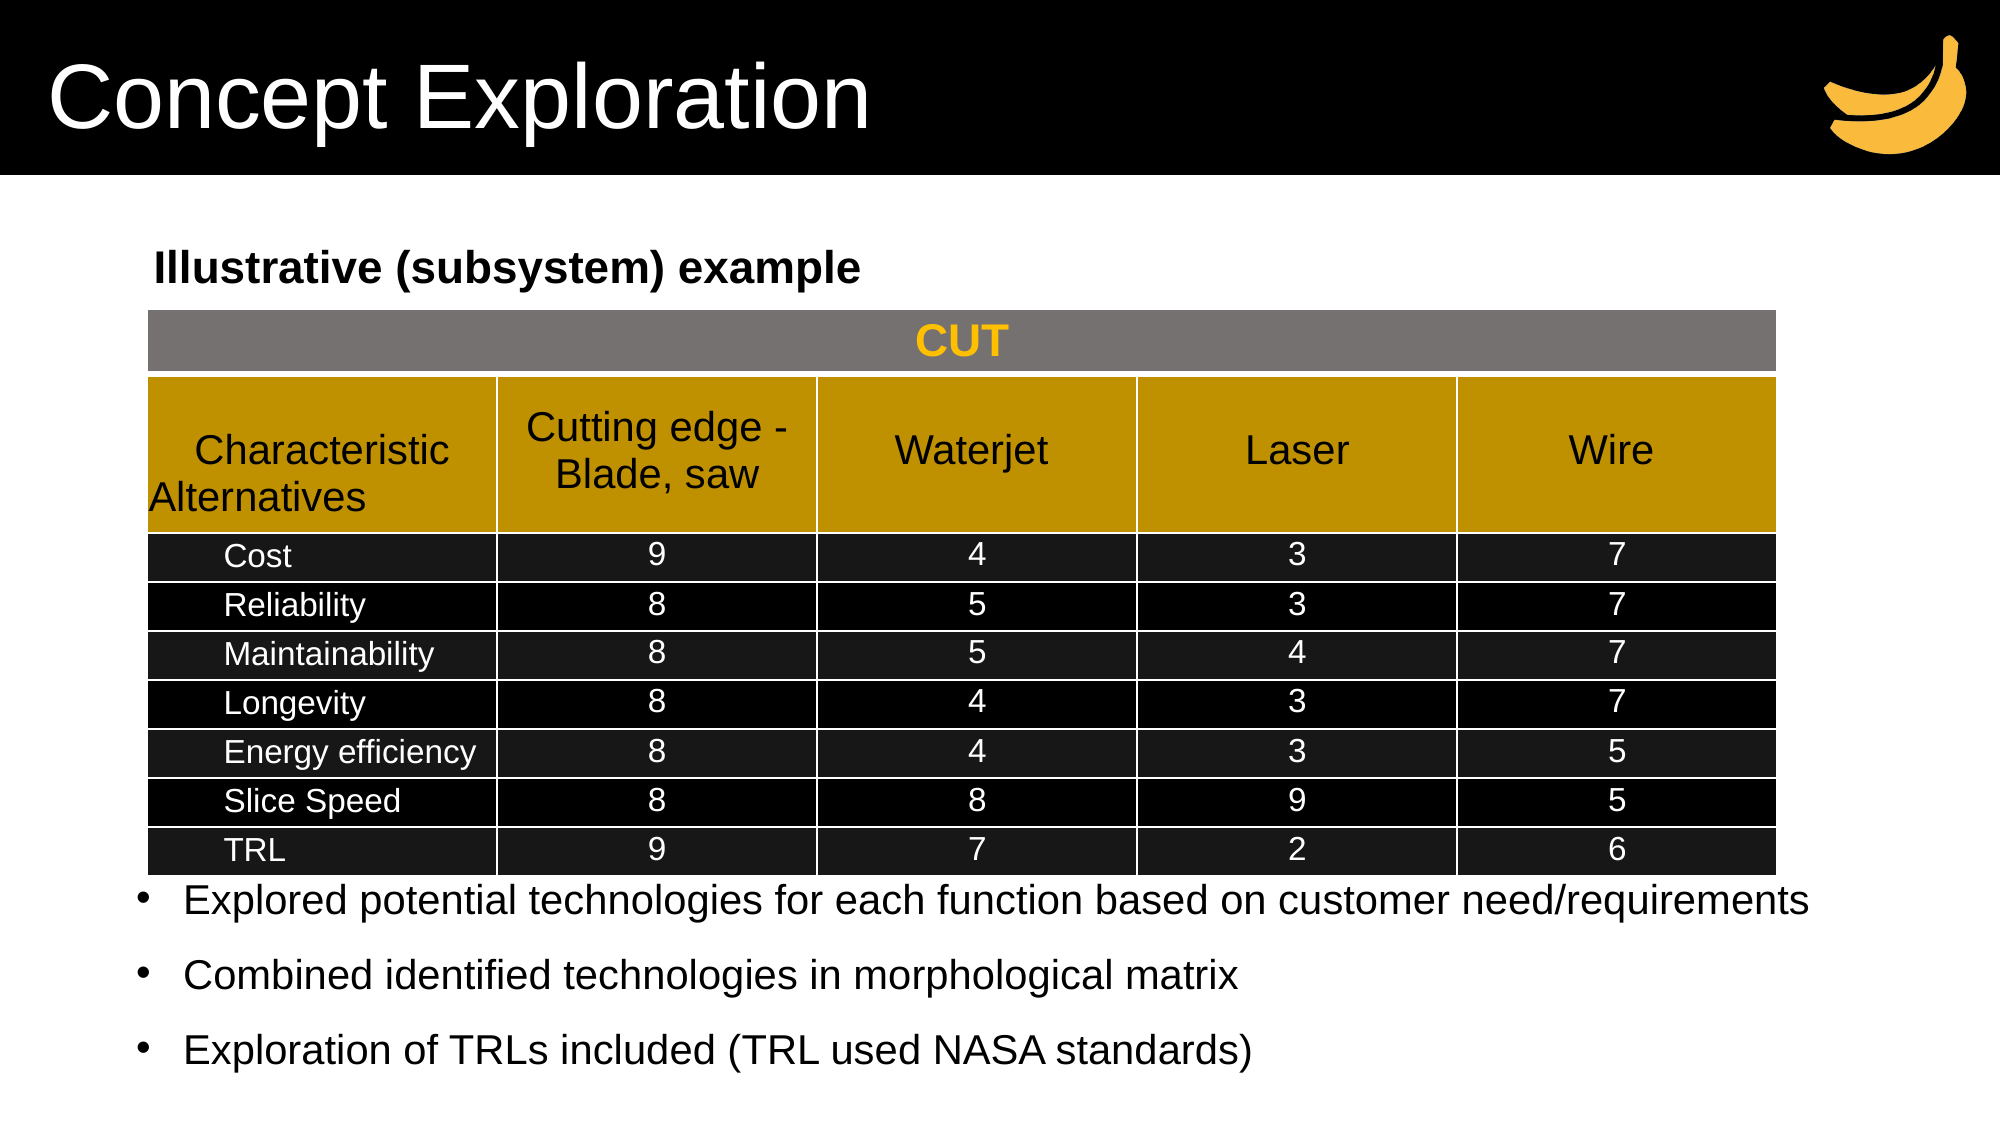

# Concept Exploration
Illustrative (subsystem) example
| CUT |  |  |  |  |
| --- | --- | --- | --- | --- |
| Characteristic Alternatives | Cutting edge - Blade, saw | Waterjet | Laser | Wire |
| Cost | 9 | 4 | 3 | 7 |
| Reliability | 8 | 5 | 3 | 7 |
| Maintainability | 8 | 5 | 4 | 7 |
| Longevity | 8 | 4 | 3 | 7 |
| Energy efficiency | 8 | 4 | 3 | 5 |
| Slice Speed | 8 | 8 | 9 | 5 |
| TRL | 9 | 7 | 2 | 6 |
Explored potential technologies for each function based on customer need/requirements
Combined identified technologies in morphological matrix
Exploration of TRLs included (TRL used NASA standards)